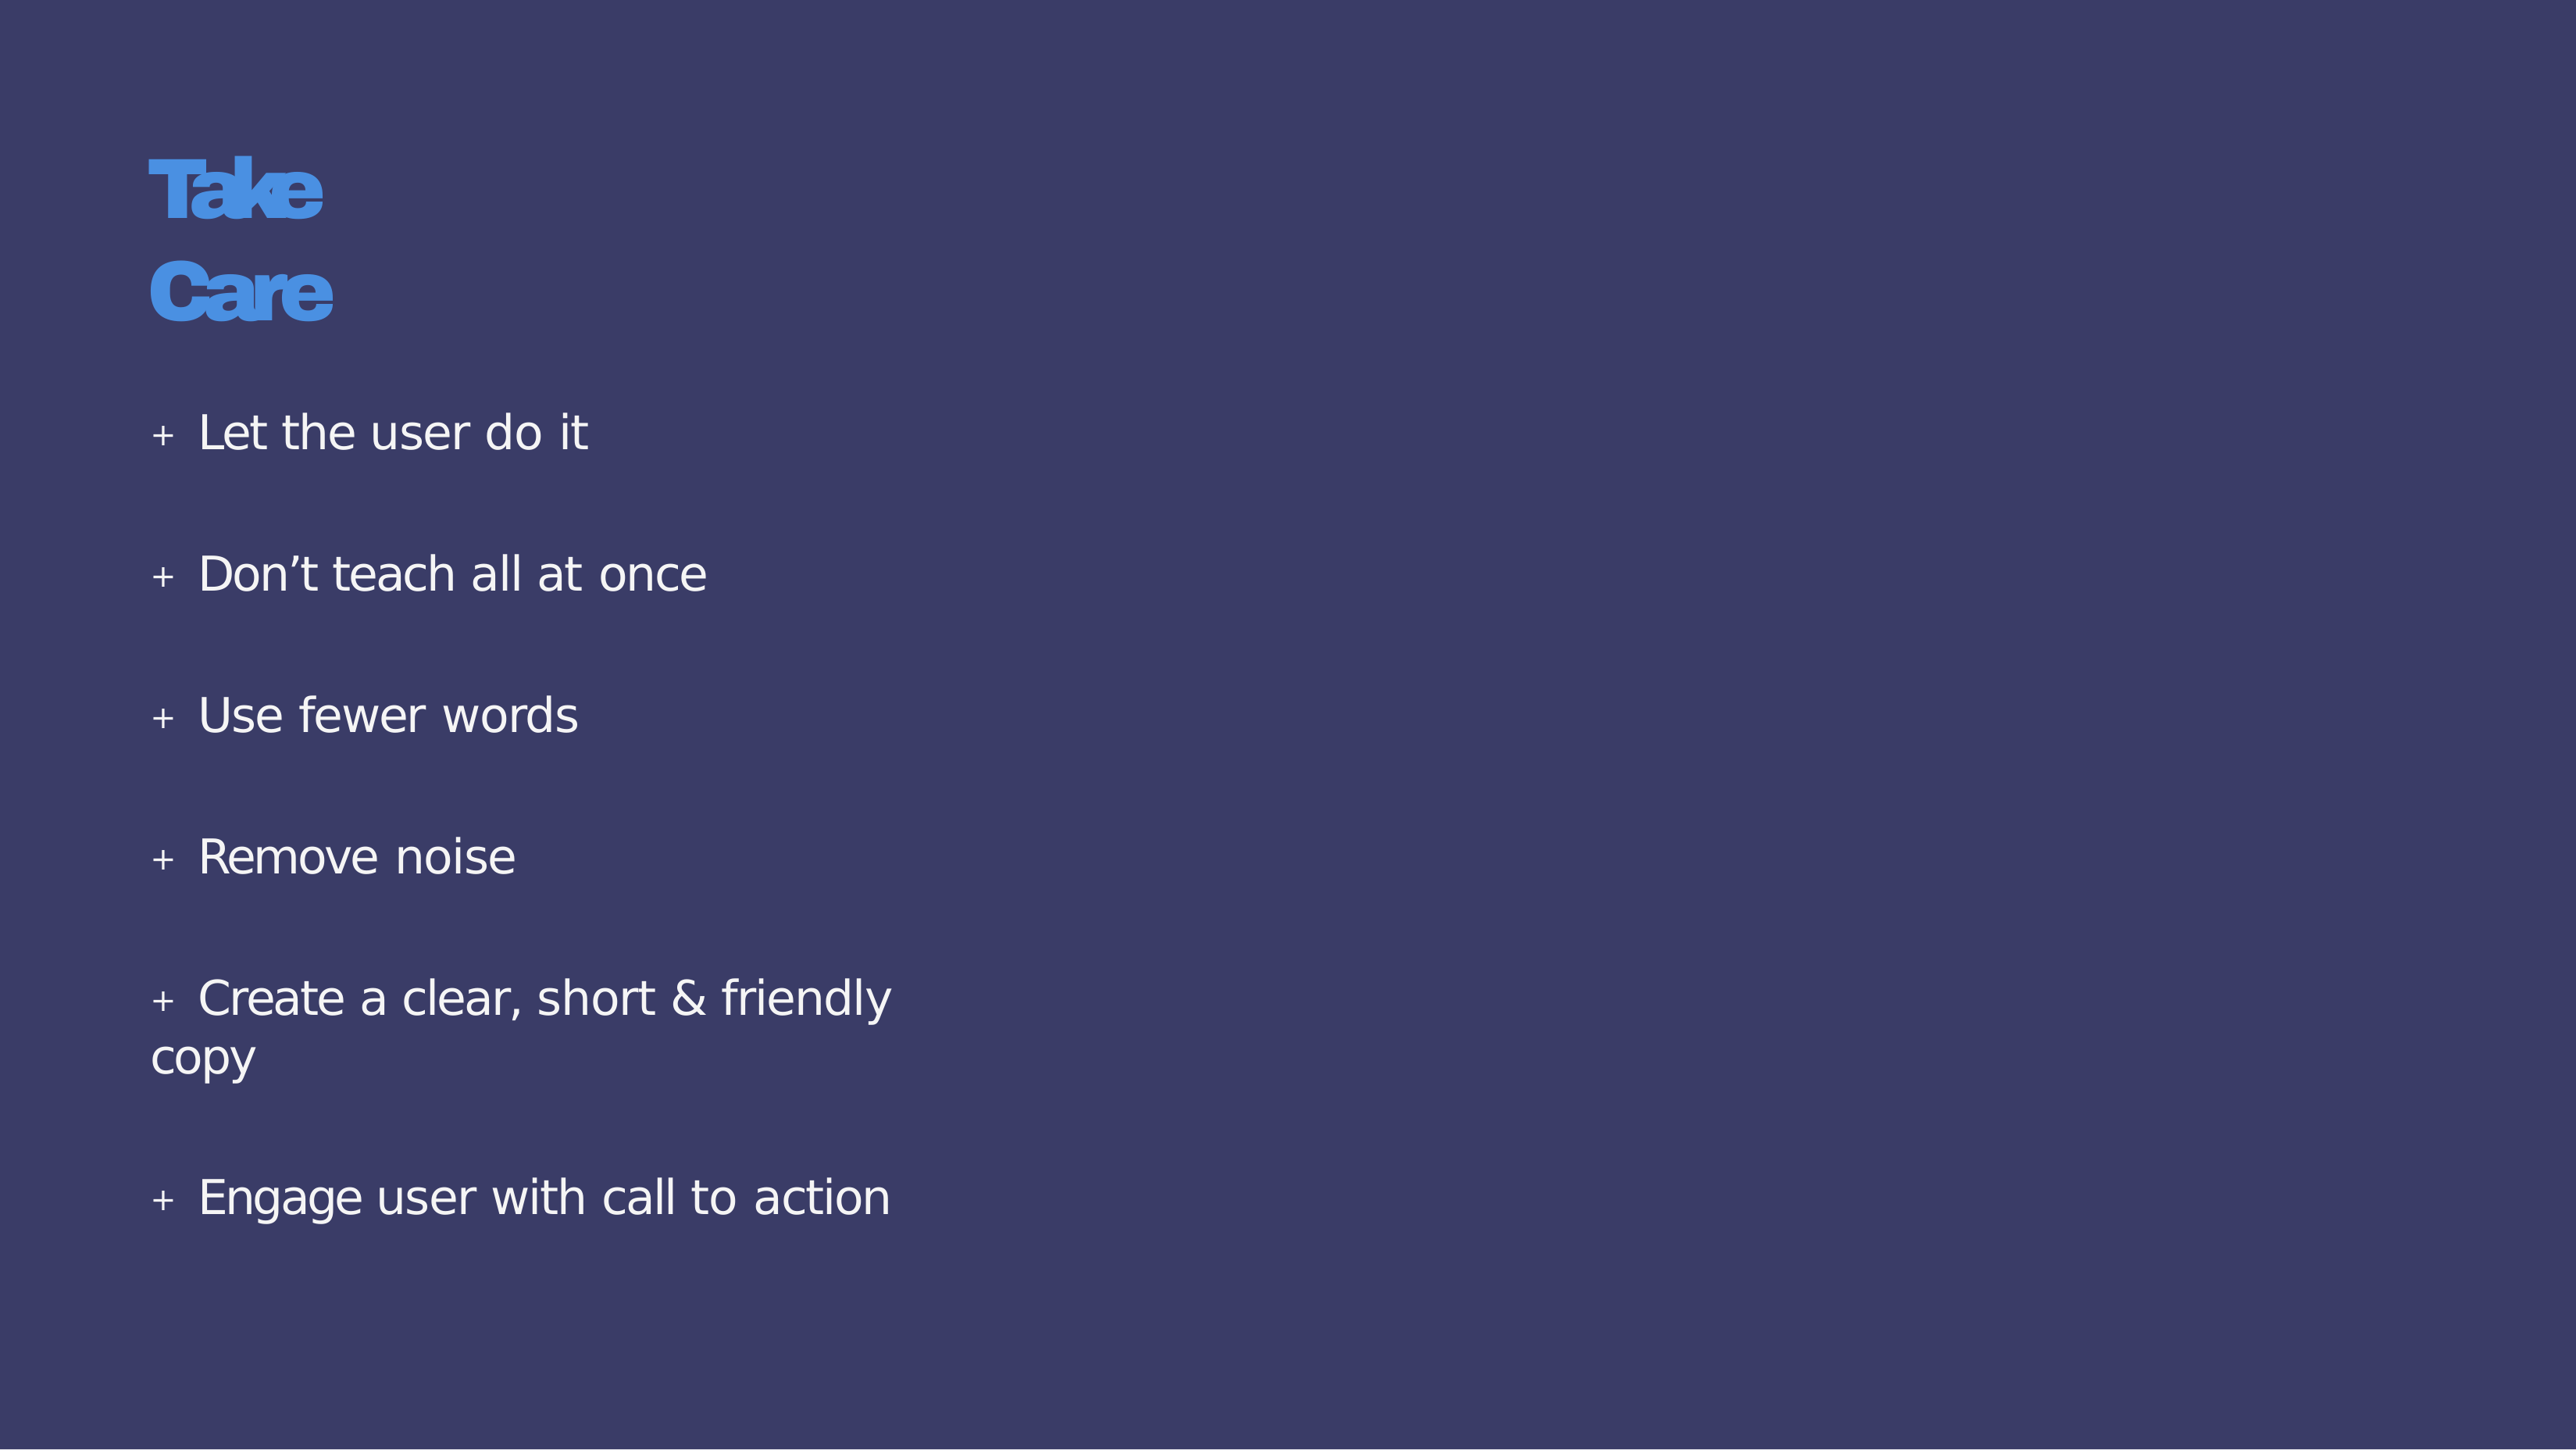

# Take Care
+	Let the user do it

+	Don’t teach all at once

+	Use fewer words

+	Remove noise

+	Create a clear, short & friendly copy

+	Engage user with call to action